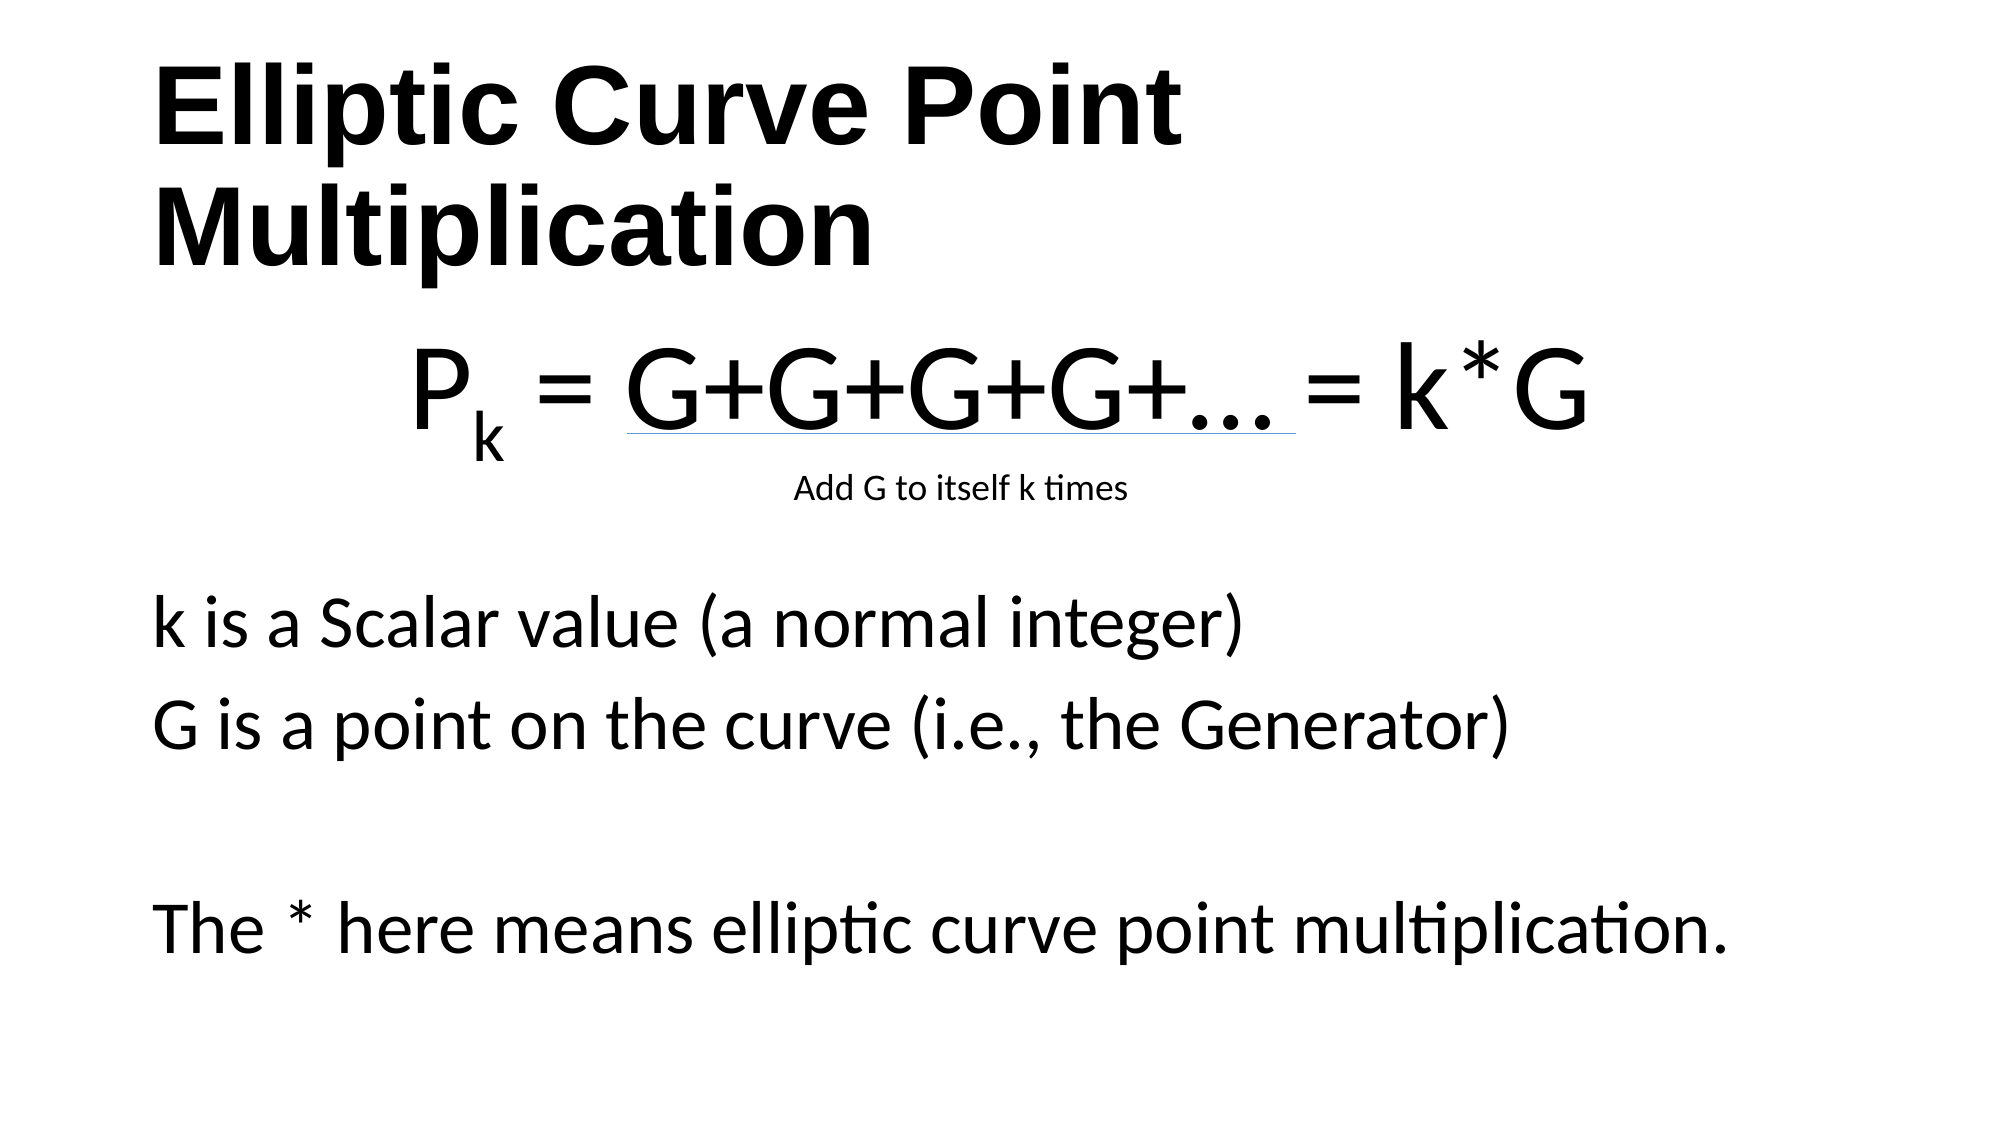

# Elliptic Curve Point Multiplication
Pk = G+G+G+G+… = k*G

k is a Scalar value (a normal integer)
G is a point on the curve (i.e., the Generator)

The * here means elliptic curve point multiplication.

Add G to itself k times